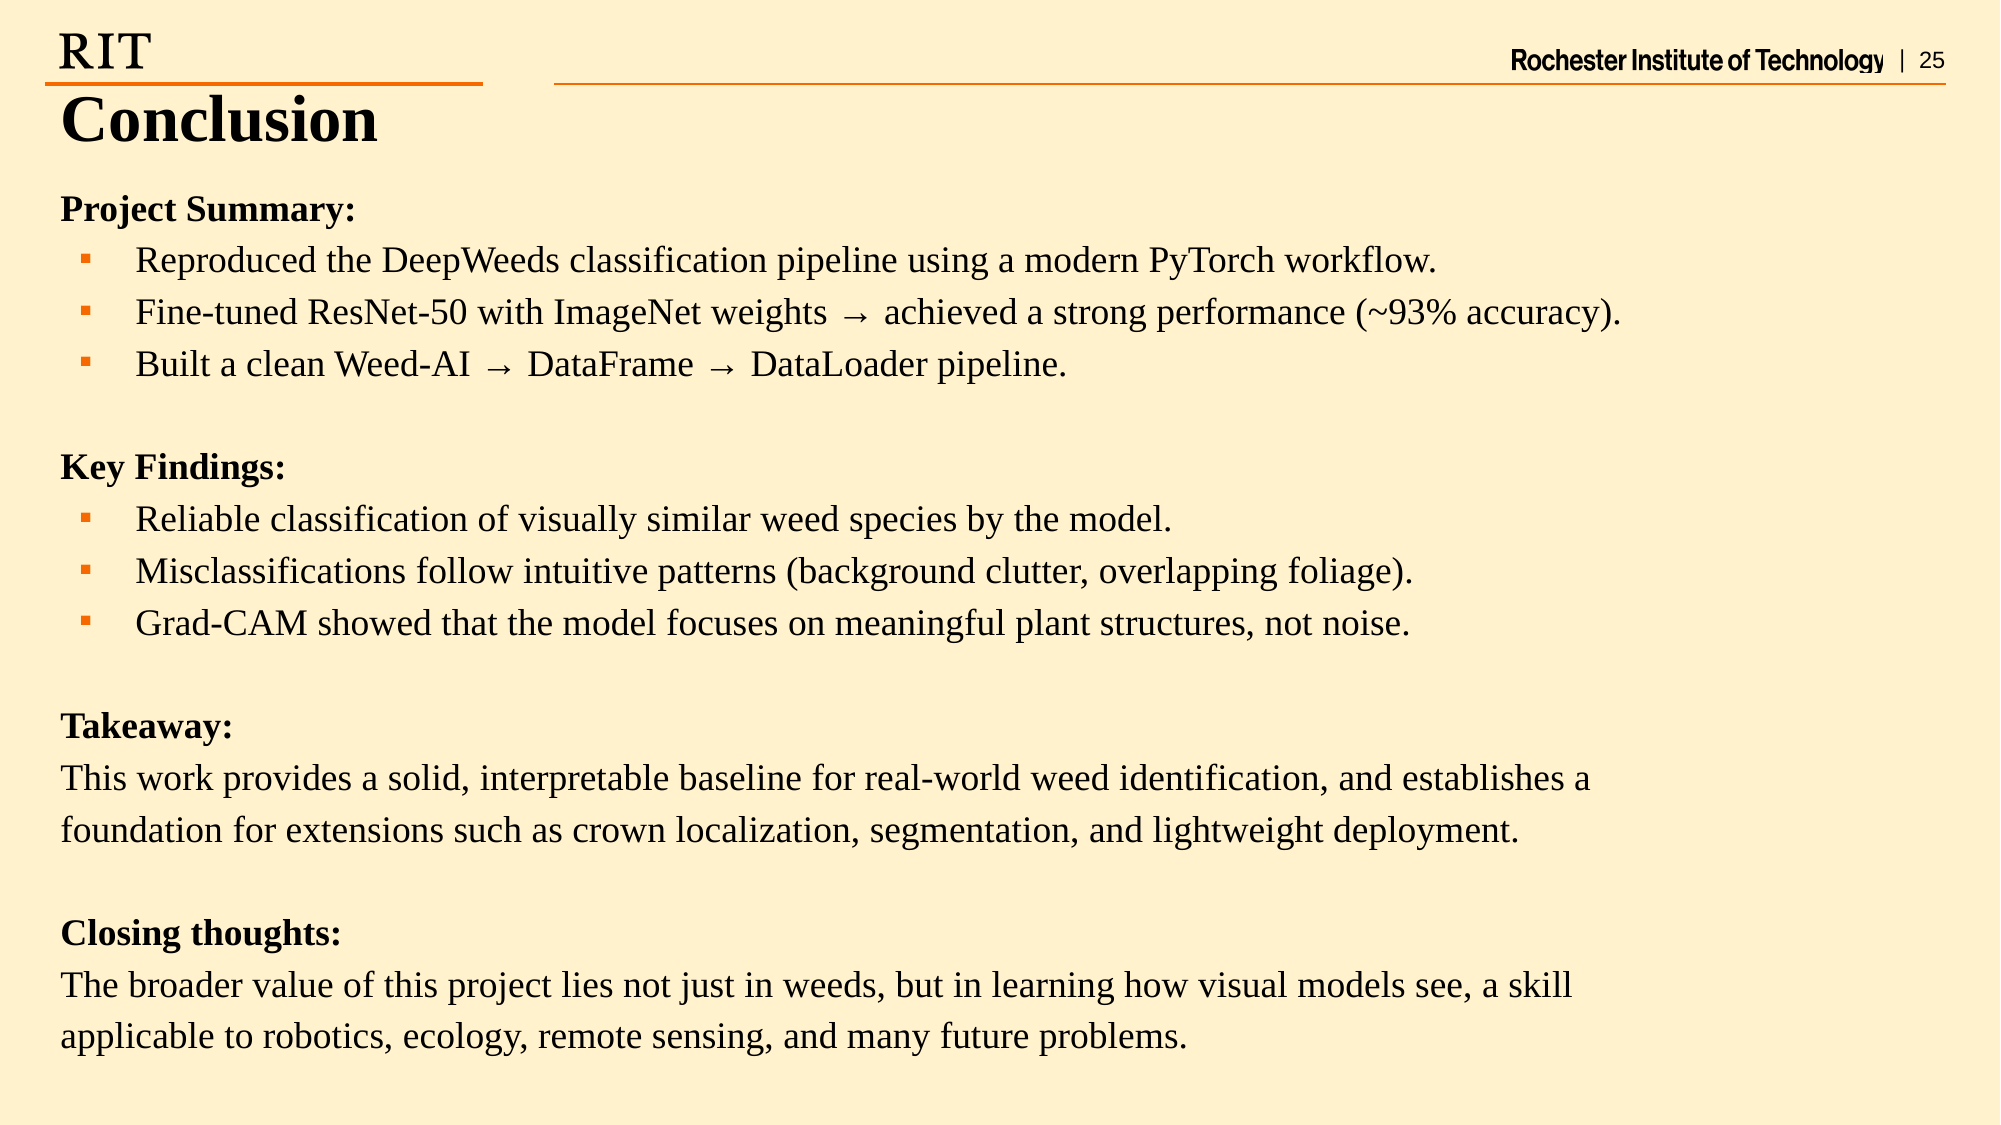

Conclusion
Project Summary:
Reproduced the DeepWeeds classification pipeline using a modern PyTorch workflow.
Fine-tuned ResNet-50 with ImageNet weights → achieved a strong performance (~93% accuracy).
Built a clean Weed-AI → DataFrame → DataLoader pipeline.

Key Findings:
Reliable classification of visually similar weed species by the model.
Misclassifications follow intuitive patterns (background clutter, overlapping foliage).
Grad-CAM showed that the model focuses on meaningful plant structures, not noise.

Takeaway:
This work provides a solid, interpretable baseline for real-world weed identification, and establishes a foundation for extensions such as crown localization, segmentation, and lightweight deployment.

Closing thoughts:
The broader value of this project lies not just in weeds, but in learning how visual models see, a skill applicable to robotics, ecology, remote sensing, and many future problems.